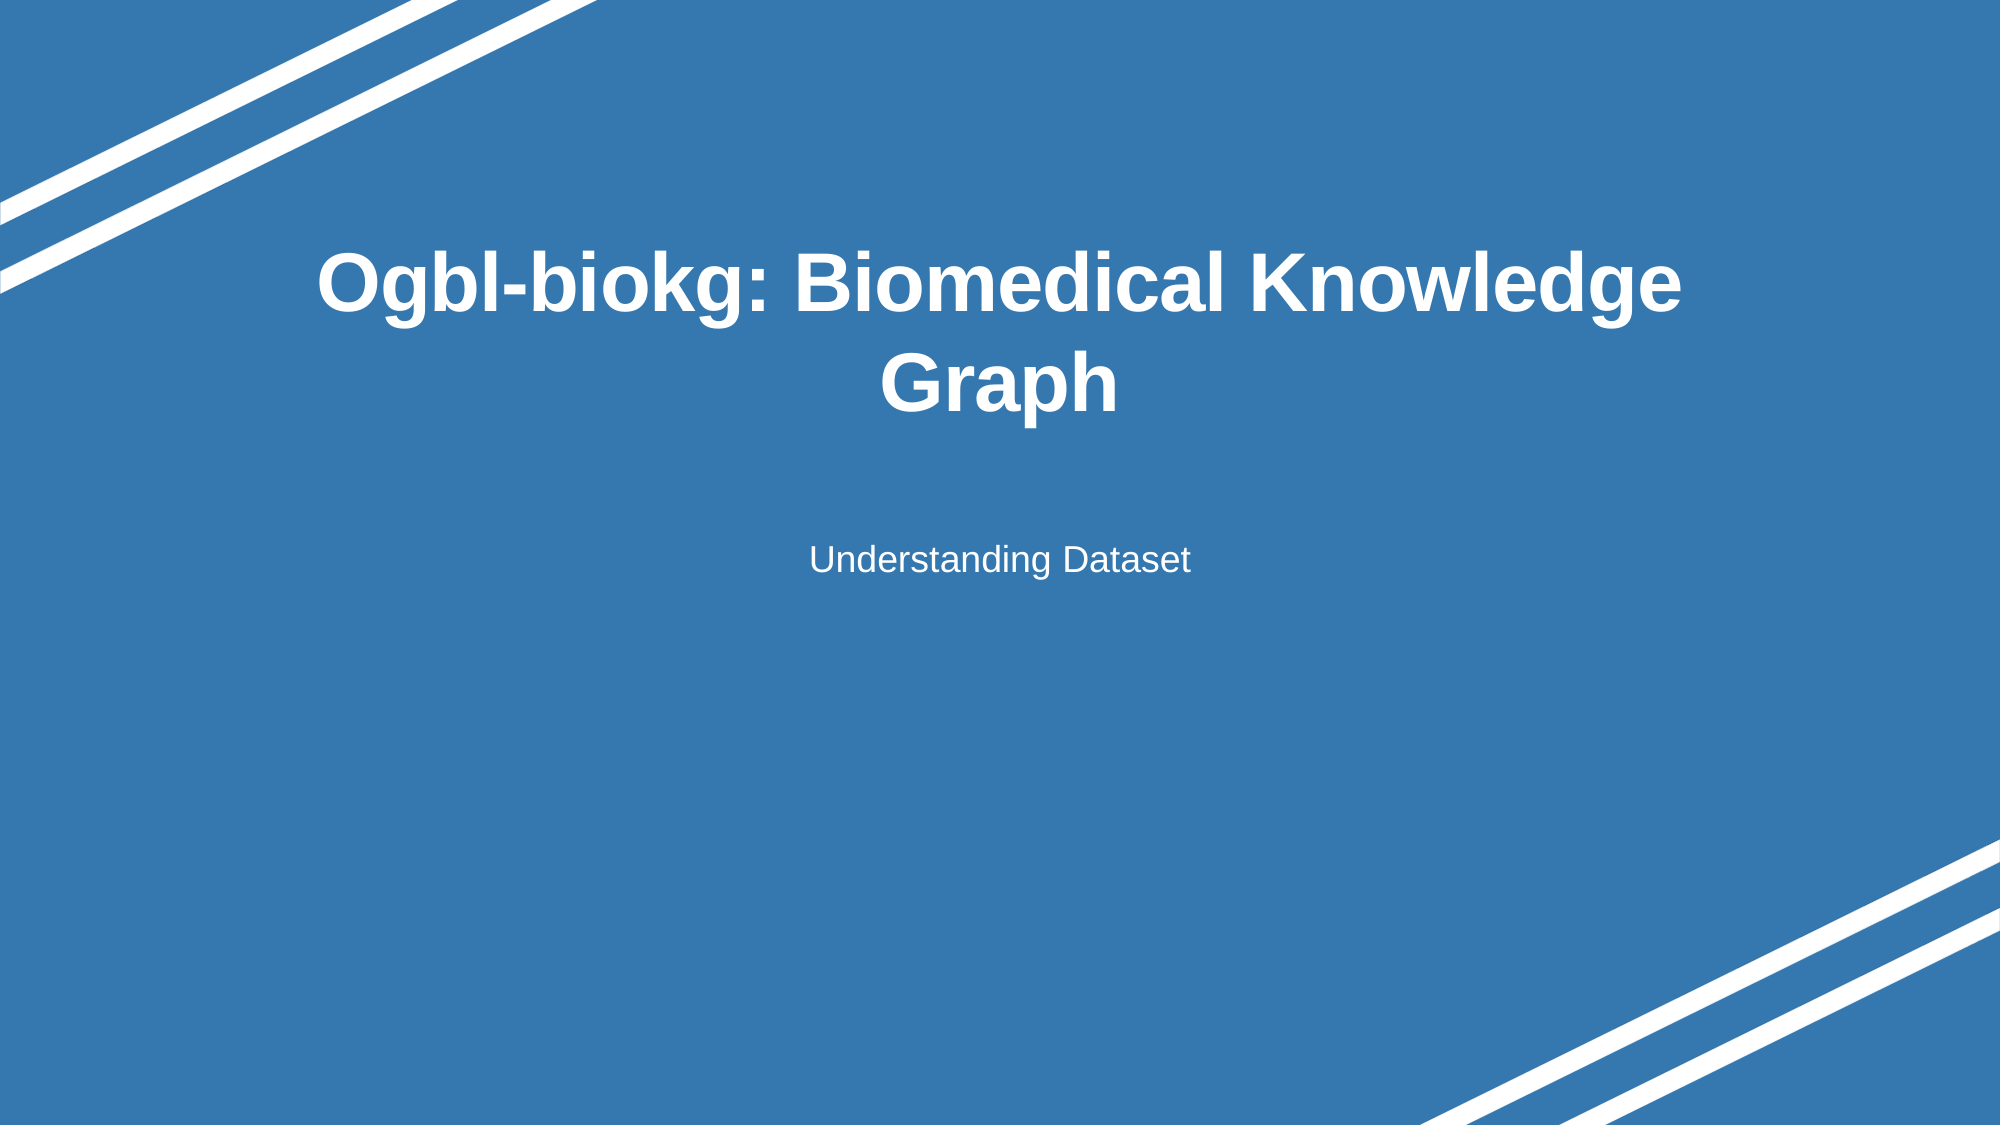

# Ogbl-biokg: Biomedical Knowledge Graph
Understanding Dataset